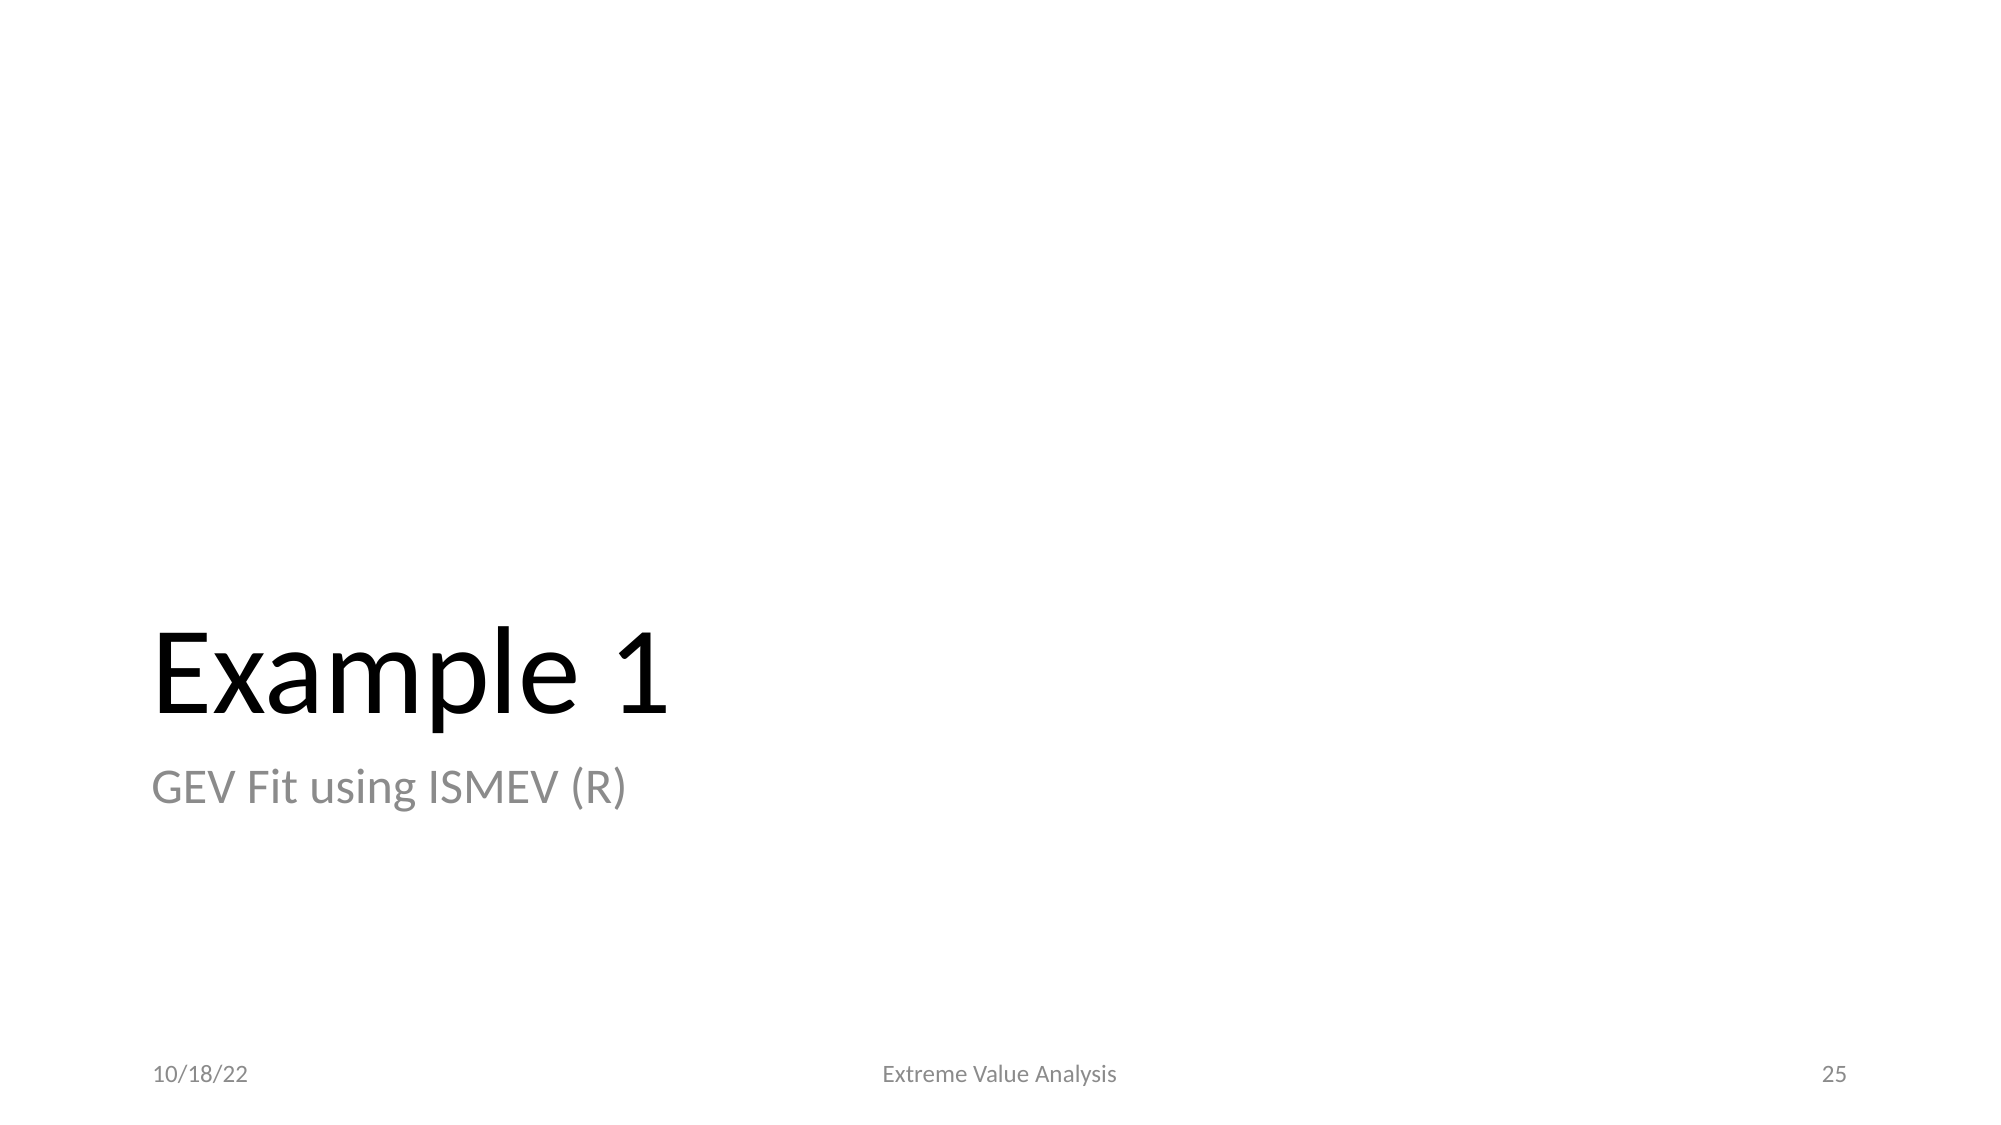

# Example 1
GEV Fit using ISMEV (R)
10/18/22
Extreme Value Analysis
25